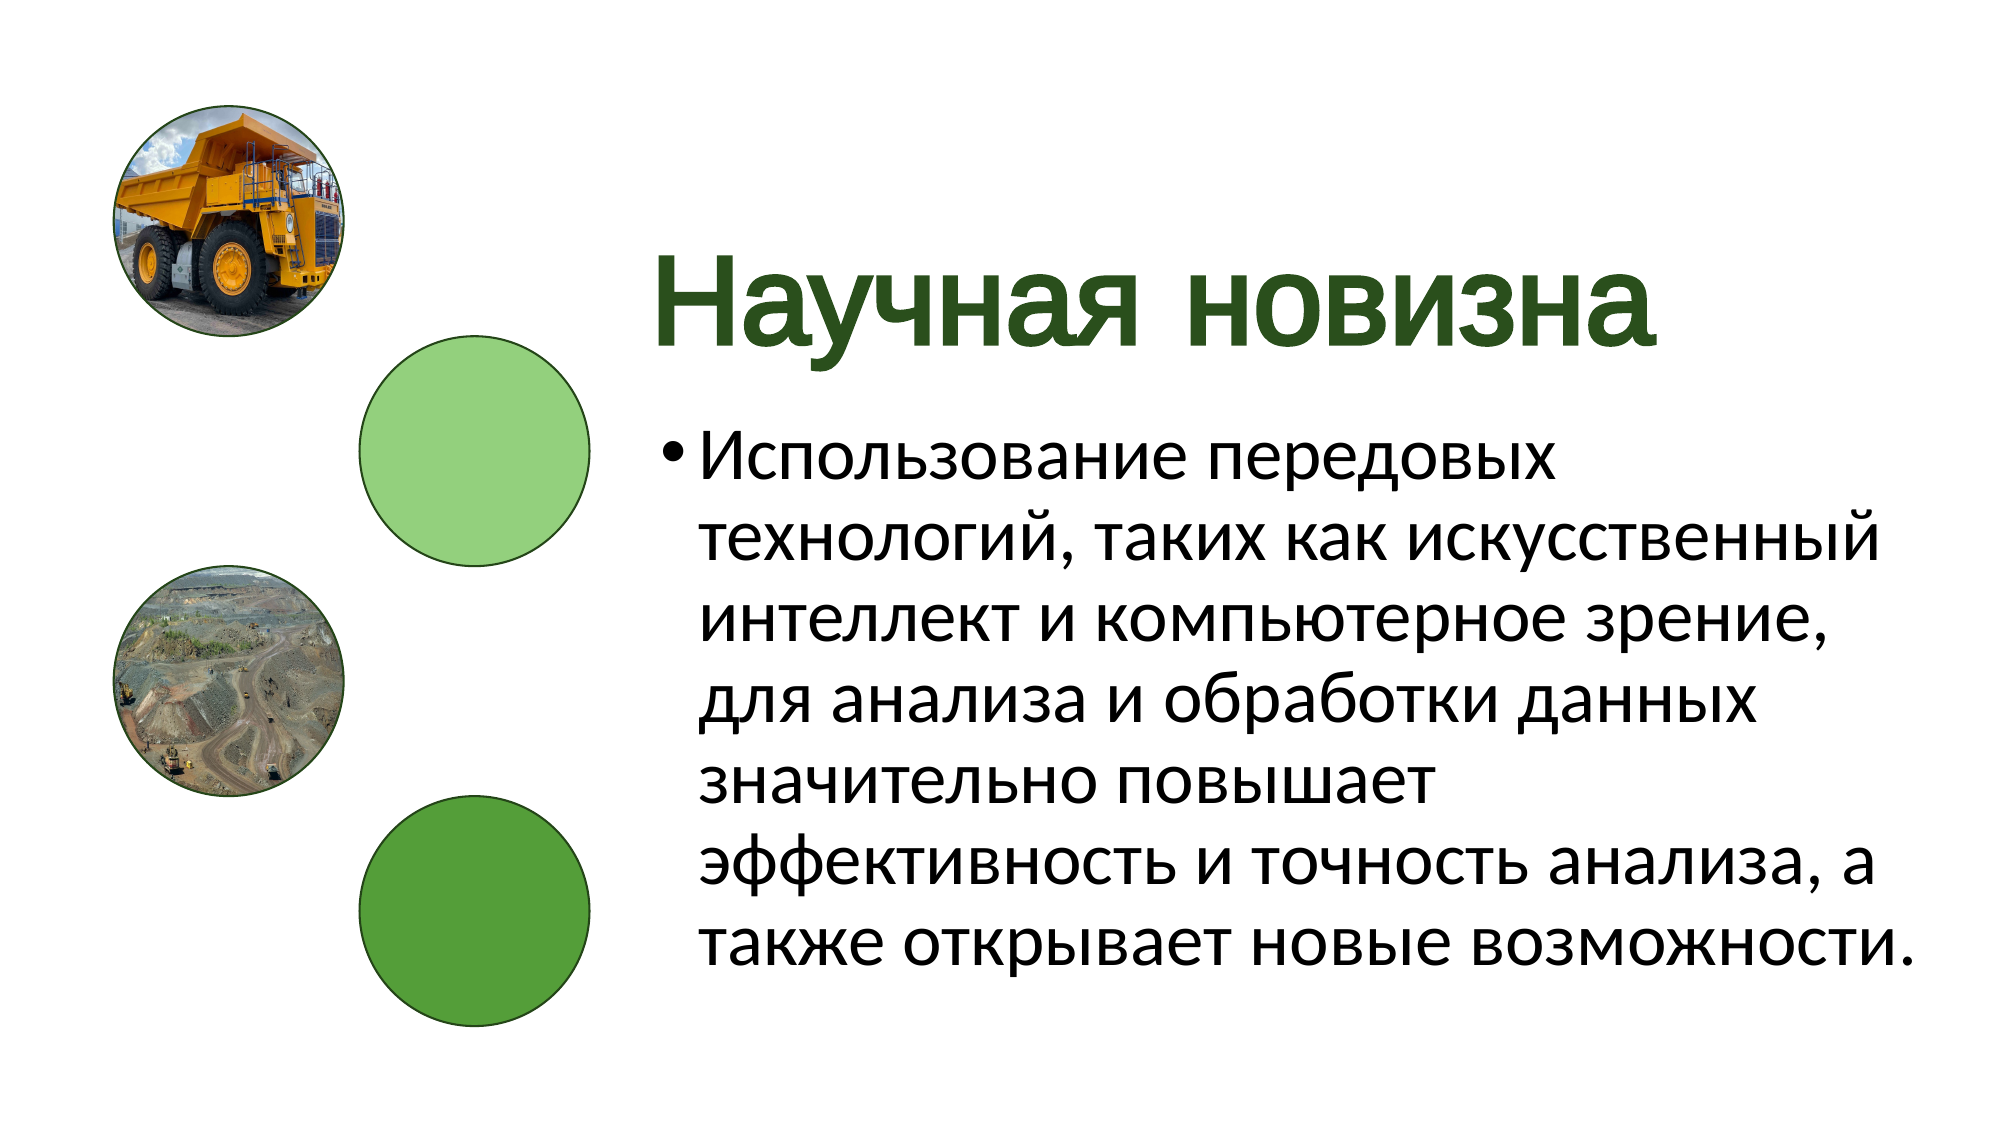

# Научная новизна

Использование передовых технологий, таких как искусственный интеллект и компьютерное зрение, для анализа и обработки данных значительно повышает эффективность и точность анализа, а также открывает новые возможности.